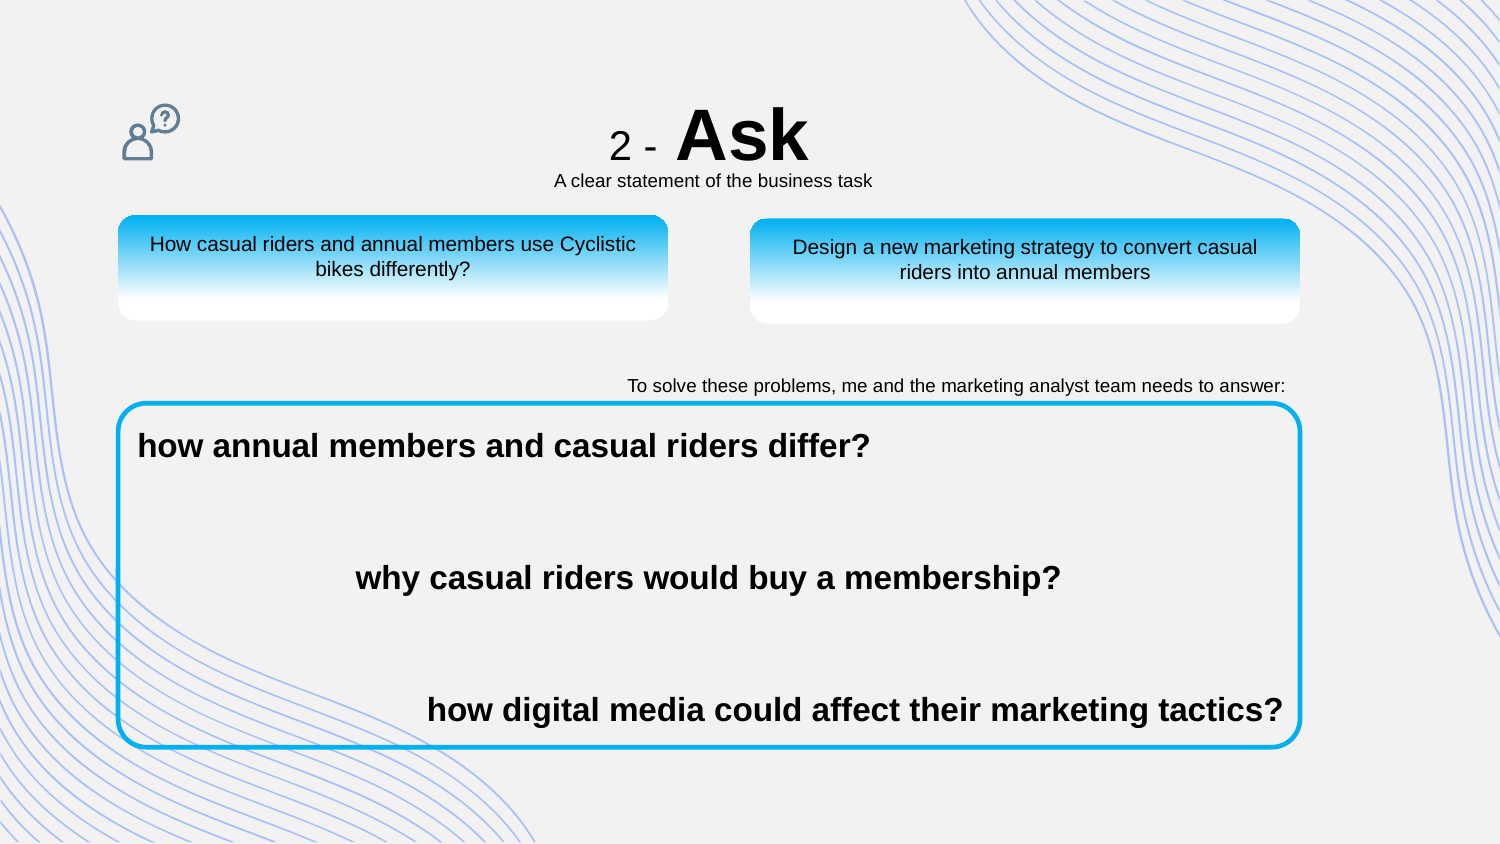

# 2 - Ask

A clear statement of the business task

How casual riders and annual members use Cyclistic bikes differently?
Design a new marketing strategy to convert casual riders into annual members

To solve these problems, me and the marketing analyst team needs to answer:

how annual members and casual riders differ?
why casual riders would buy a membership?
how digital media could affect their marketing tactics?